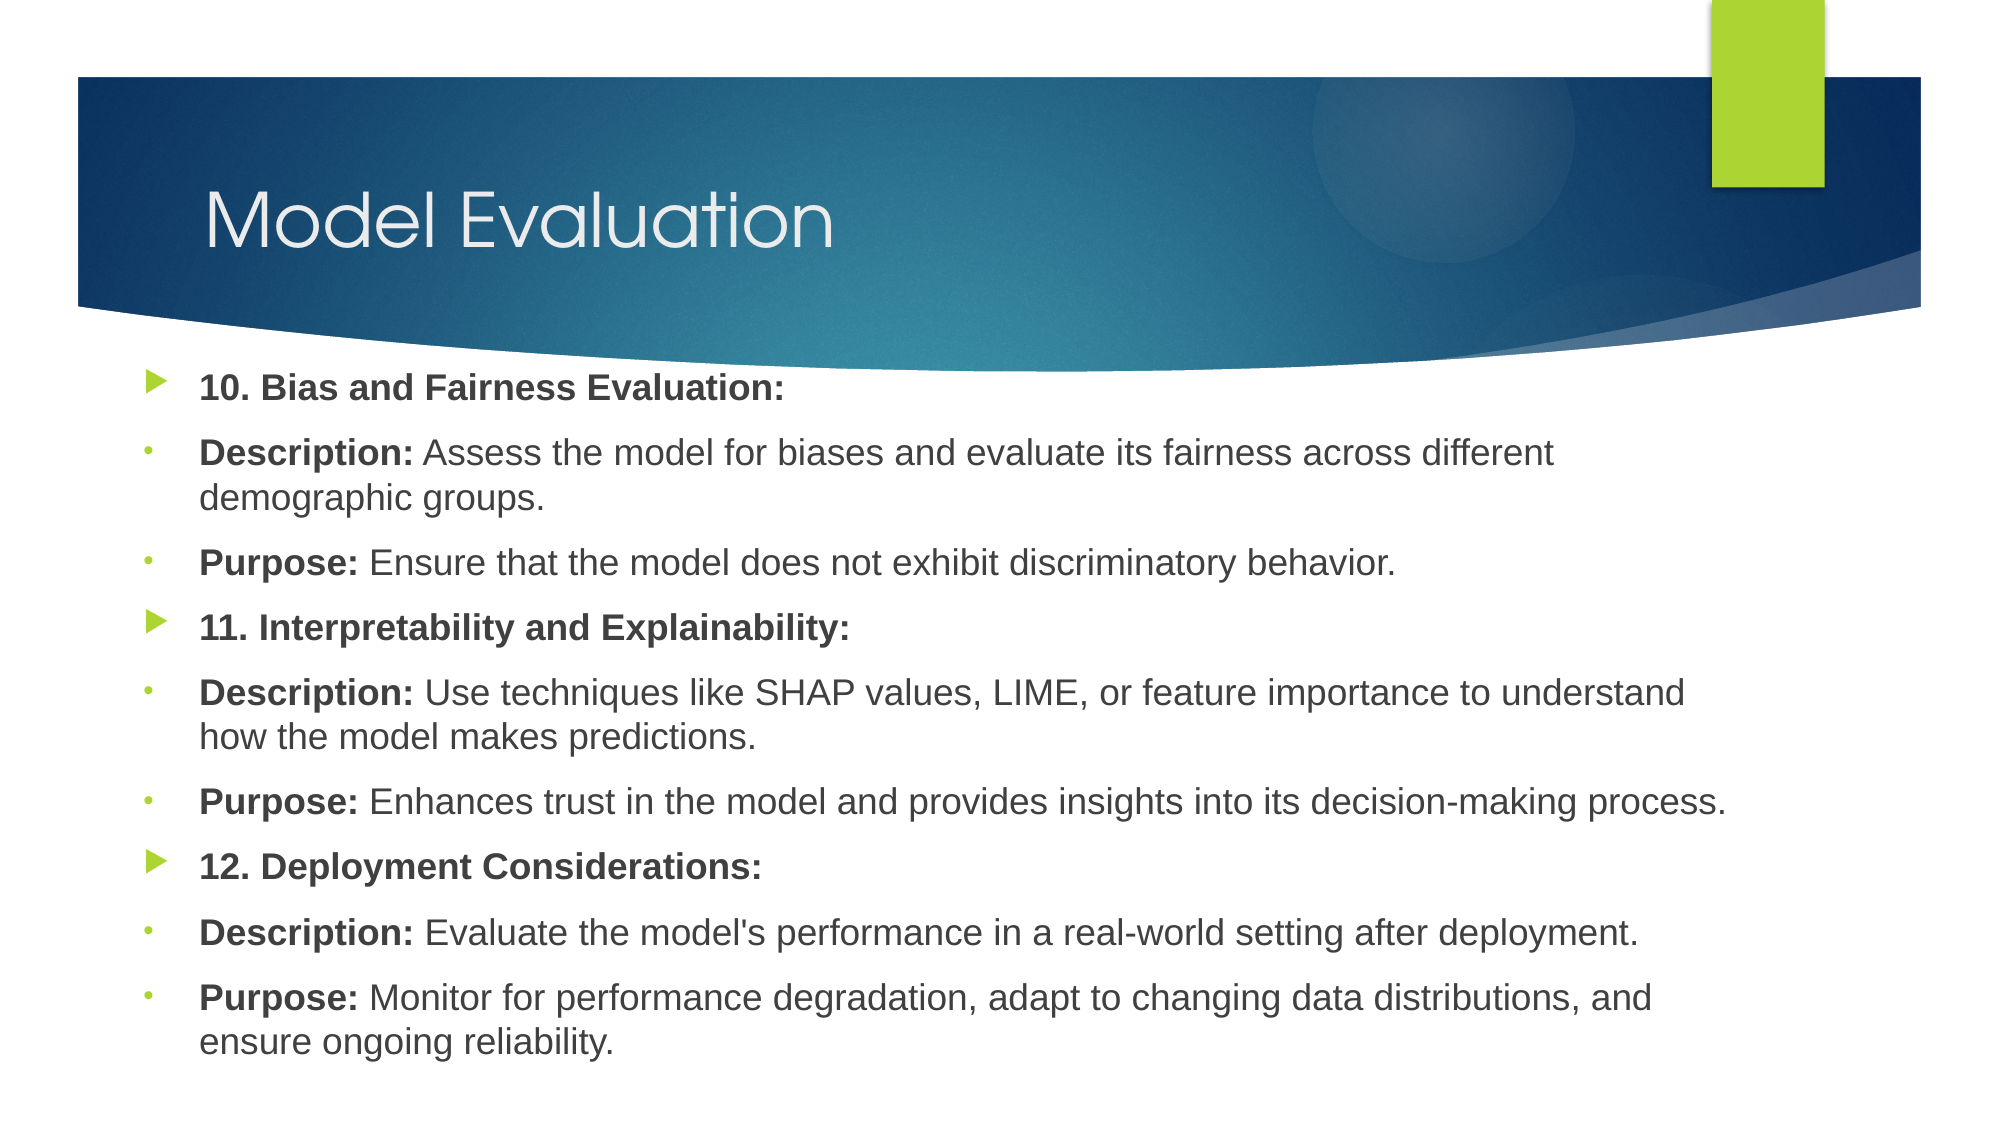

# Model Evaluation
10. Bias and Fairness Evaluation:
Description: Assess the model for biases and evaluate its fairness across different demographic groups.
Purpose: Ensure that the model does not exhibit discriminatory behavior.
11. Interpretability and Explainability:
Description: Use techniques like SHAP values, LIME, or feature importance to understand how the model makes predictions.
Purpose: Enhances trust in the model and provides insights into its decision-making process.
12. Deployment Considerations:
Description: Evaluate the model's performance in a real-world setting after deployment.
Purpose: Monitor for performance degradation, adapt to changing data distributions, and ensure ongoing reliability.